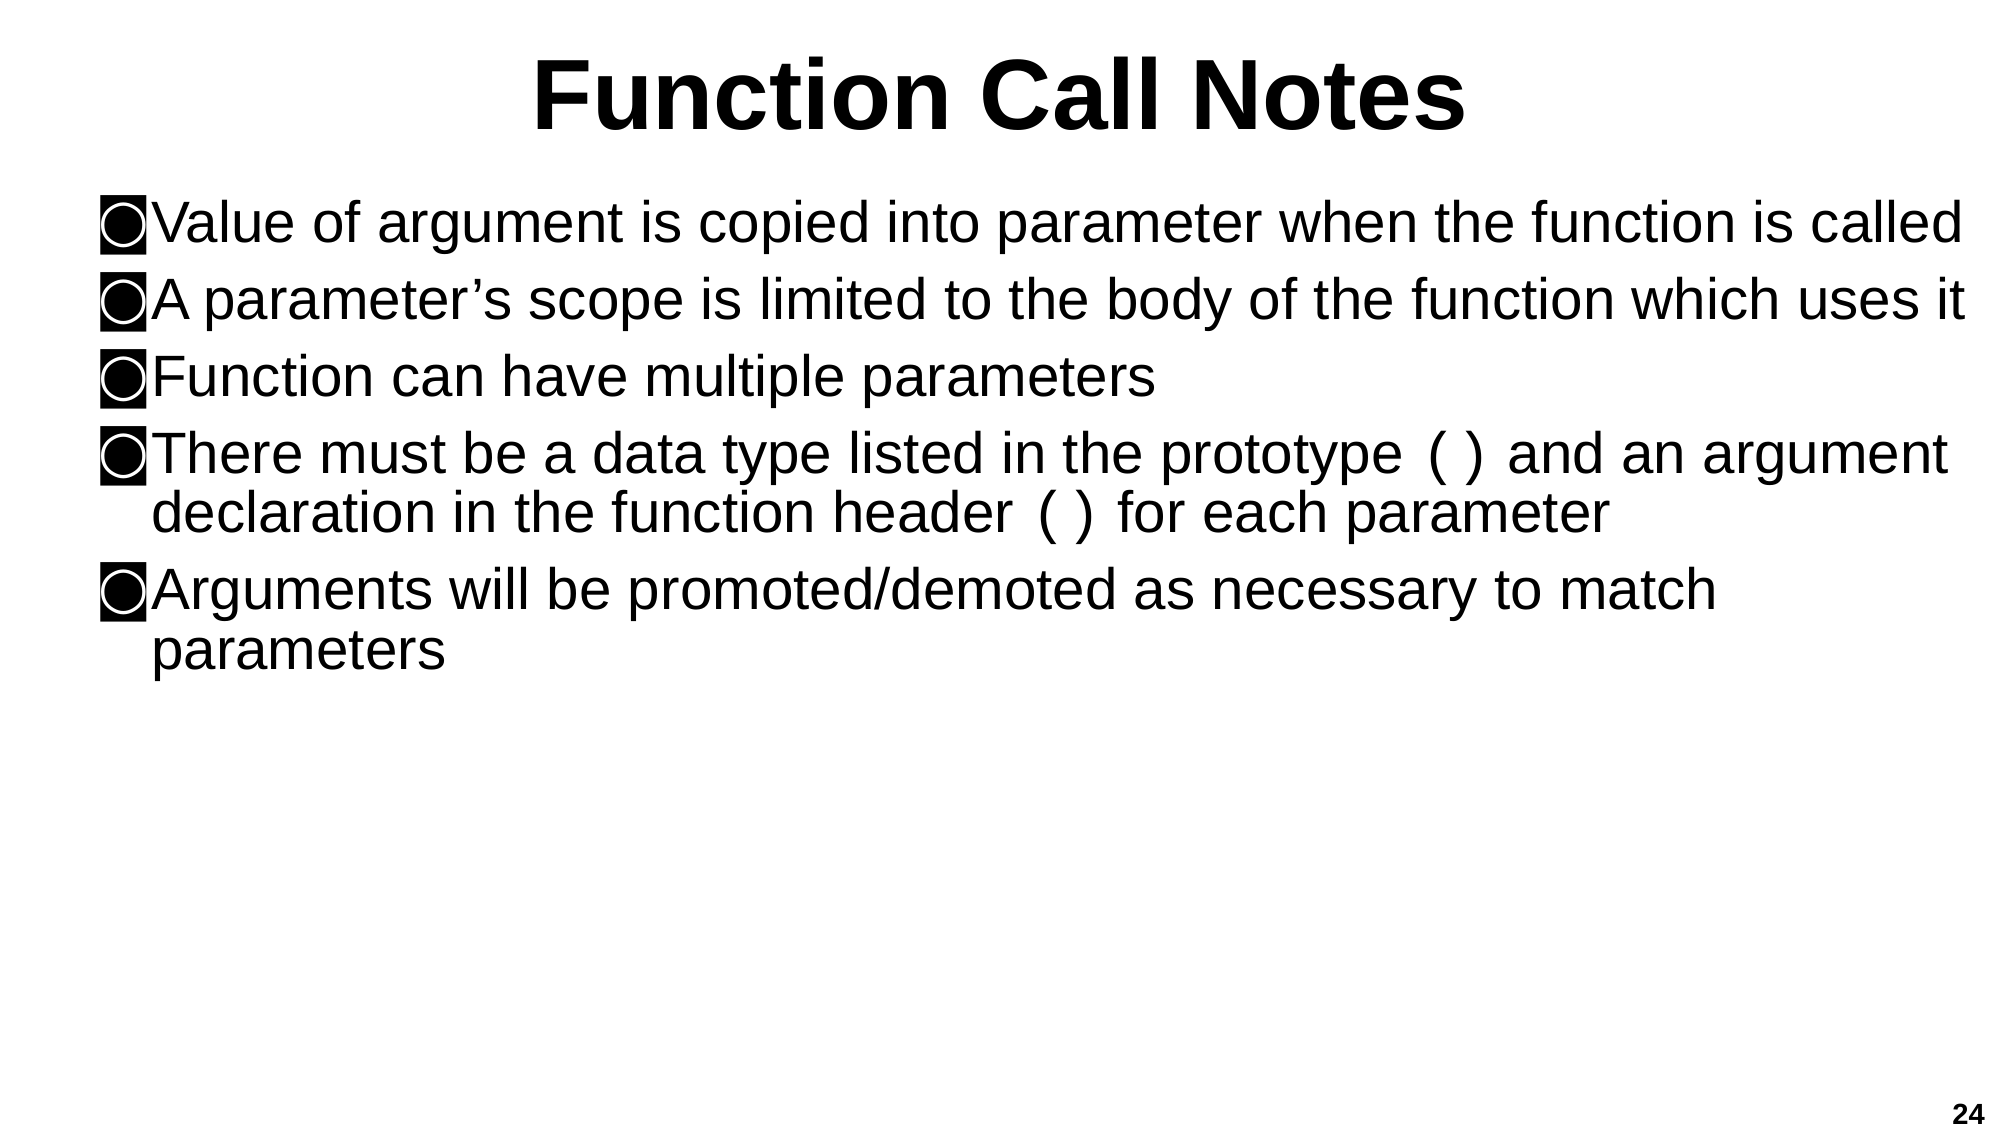

# Function Call Notes
Value of argument is copied into parameter when the function is called
A parameter’s scope is limited to the body of the function which uses it
Function can have multiple parameters
There must be a data type listed in the prototype () and an argument declaration in the function header () for each parameter
Arguments will be promoted/demoted as necessary to match parameters
24